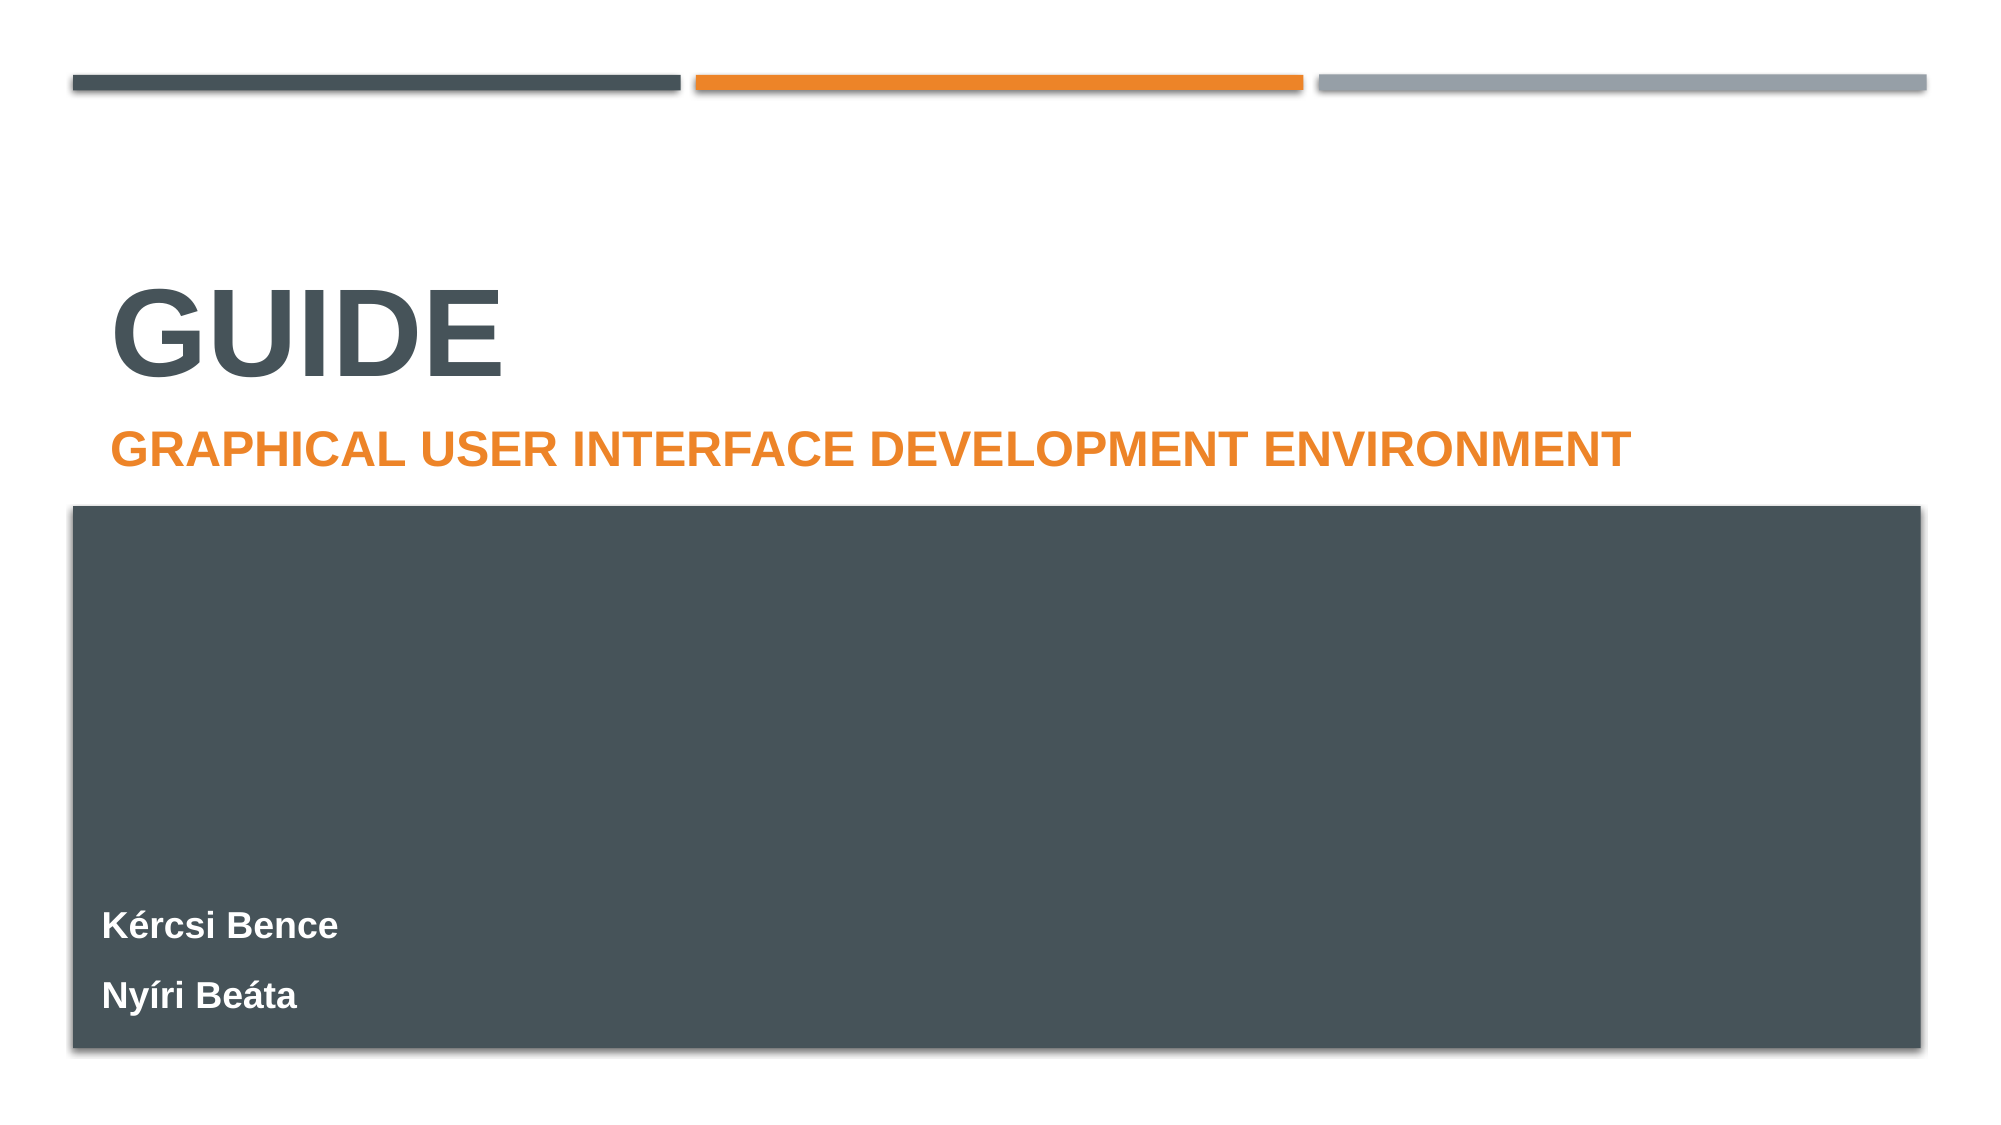

# GUIDE
Graphical User Interface Development Environment
Kércsi Bence
Nyíri Beáta